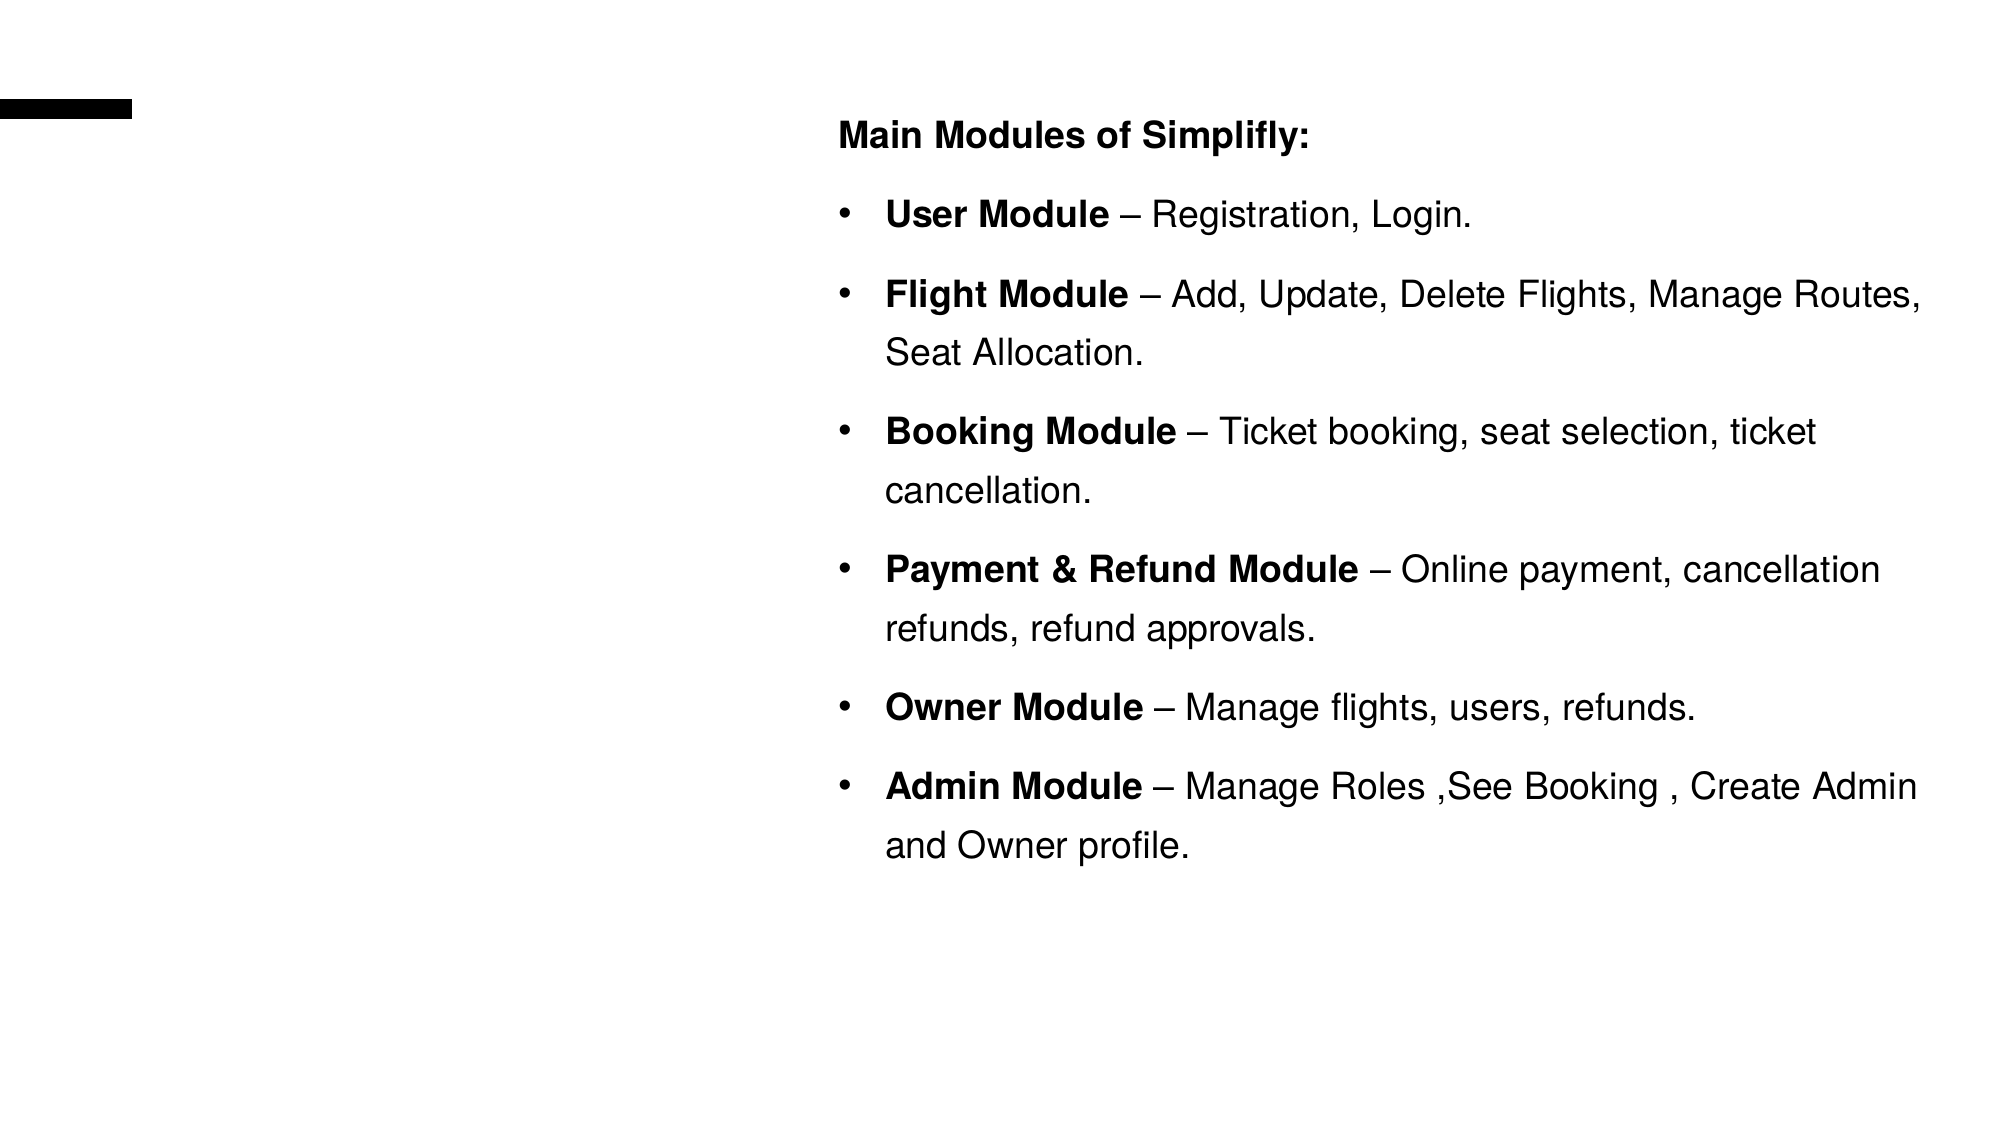

Main Modules of Simplifly:
User Module – Registration, Login.
Flight Module – Add, Update, Delete Flights, Manage Routes, Seat Allocation.
Booking Module – Ticket booking, seat selection, ticket cancellation.
Payment & Refund Module – Online payment, cancellation refunds, refund approvals.
Owner Module – Manage flights, users, refunds.
Admin Module – Manage Roles ,See Booking , Create Admin and Owner profile.